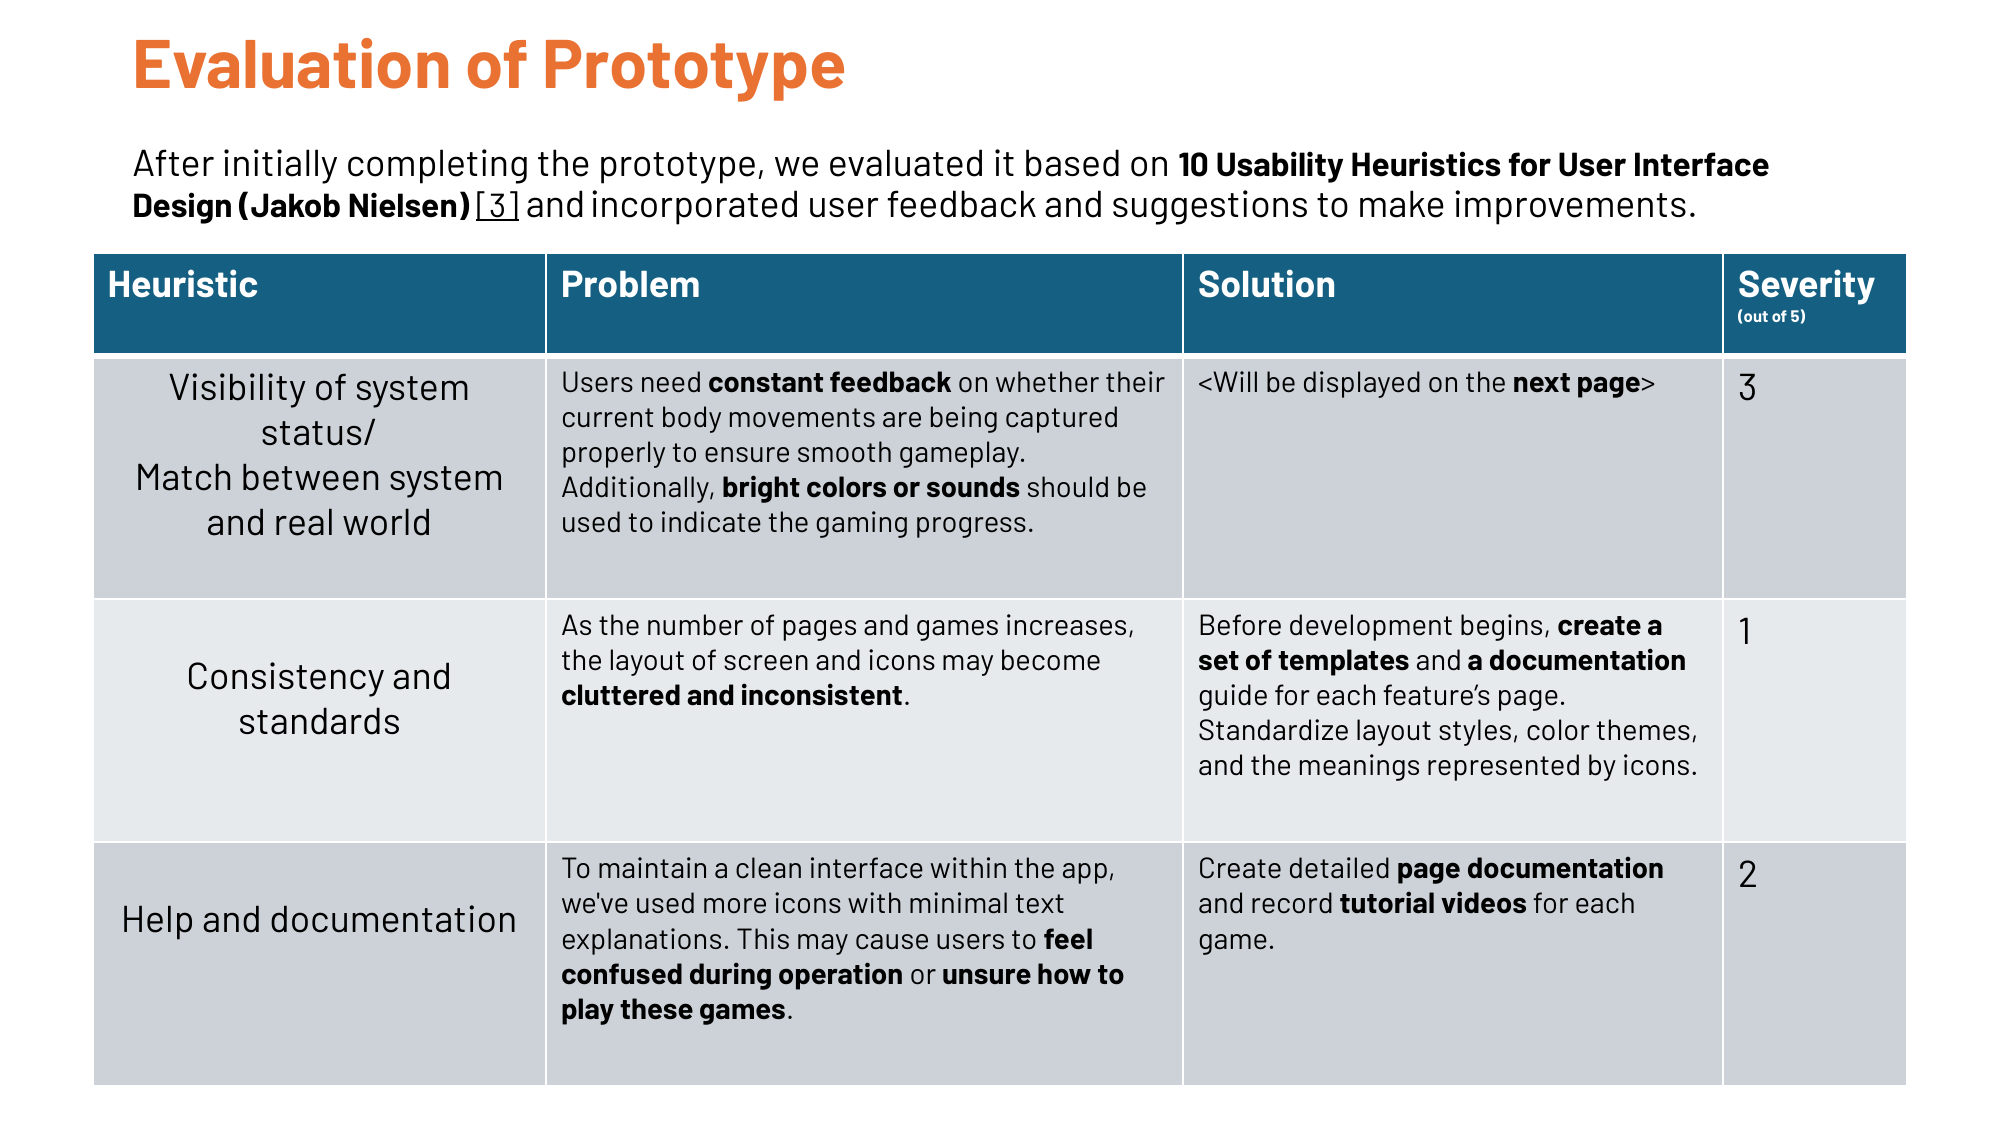

# Evaluation of Prototype
After initially completing the prototype, we evaluated it based on 10 Usability Heuristics for User Interface Design (Jakob Nielsen) [3] and incorporated user feedback and suggestions to make improvements.
| Heuristic | Problem | Solution | Severity (out of 5) |
| --- | --- | --- | --- |
| Visibility of system status/ Match between system and real world | Users need constant feedback on whether their current body movements are being captured properly to ensure smooth gameplay. Additionally, bright colors or sounds should be used to indicate the gaming progress. | <Will be displayed on the next page> | 3 |
| Consistency and standards | As the number of pages and games increases, the layout of screen and icons may become cluttered and inconsistent. | Before development begins, create a set of templates and a documentation guide for each feature’s page. Standardize layout styles, color themes, and the meanings represented by icons. | 1 |
| Help and documentation | To maintain a clean interface within the app, we've used more icons with minimal text explanations. This may cause users to feel confused during operation or unsure how to play these games. | Create detailed page documentation and record tutorial videos for each game. | 2 |